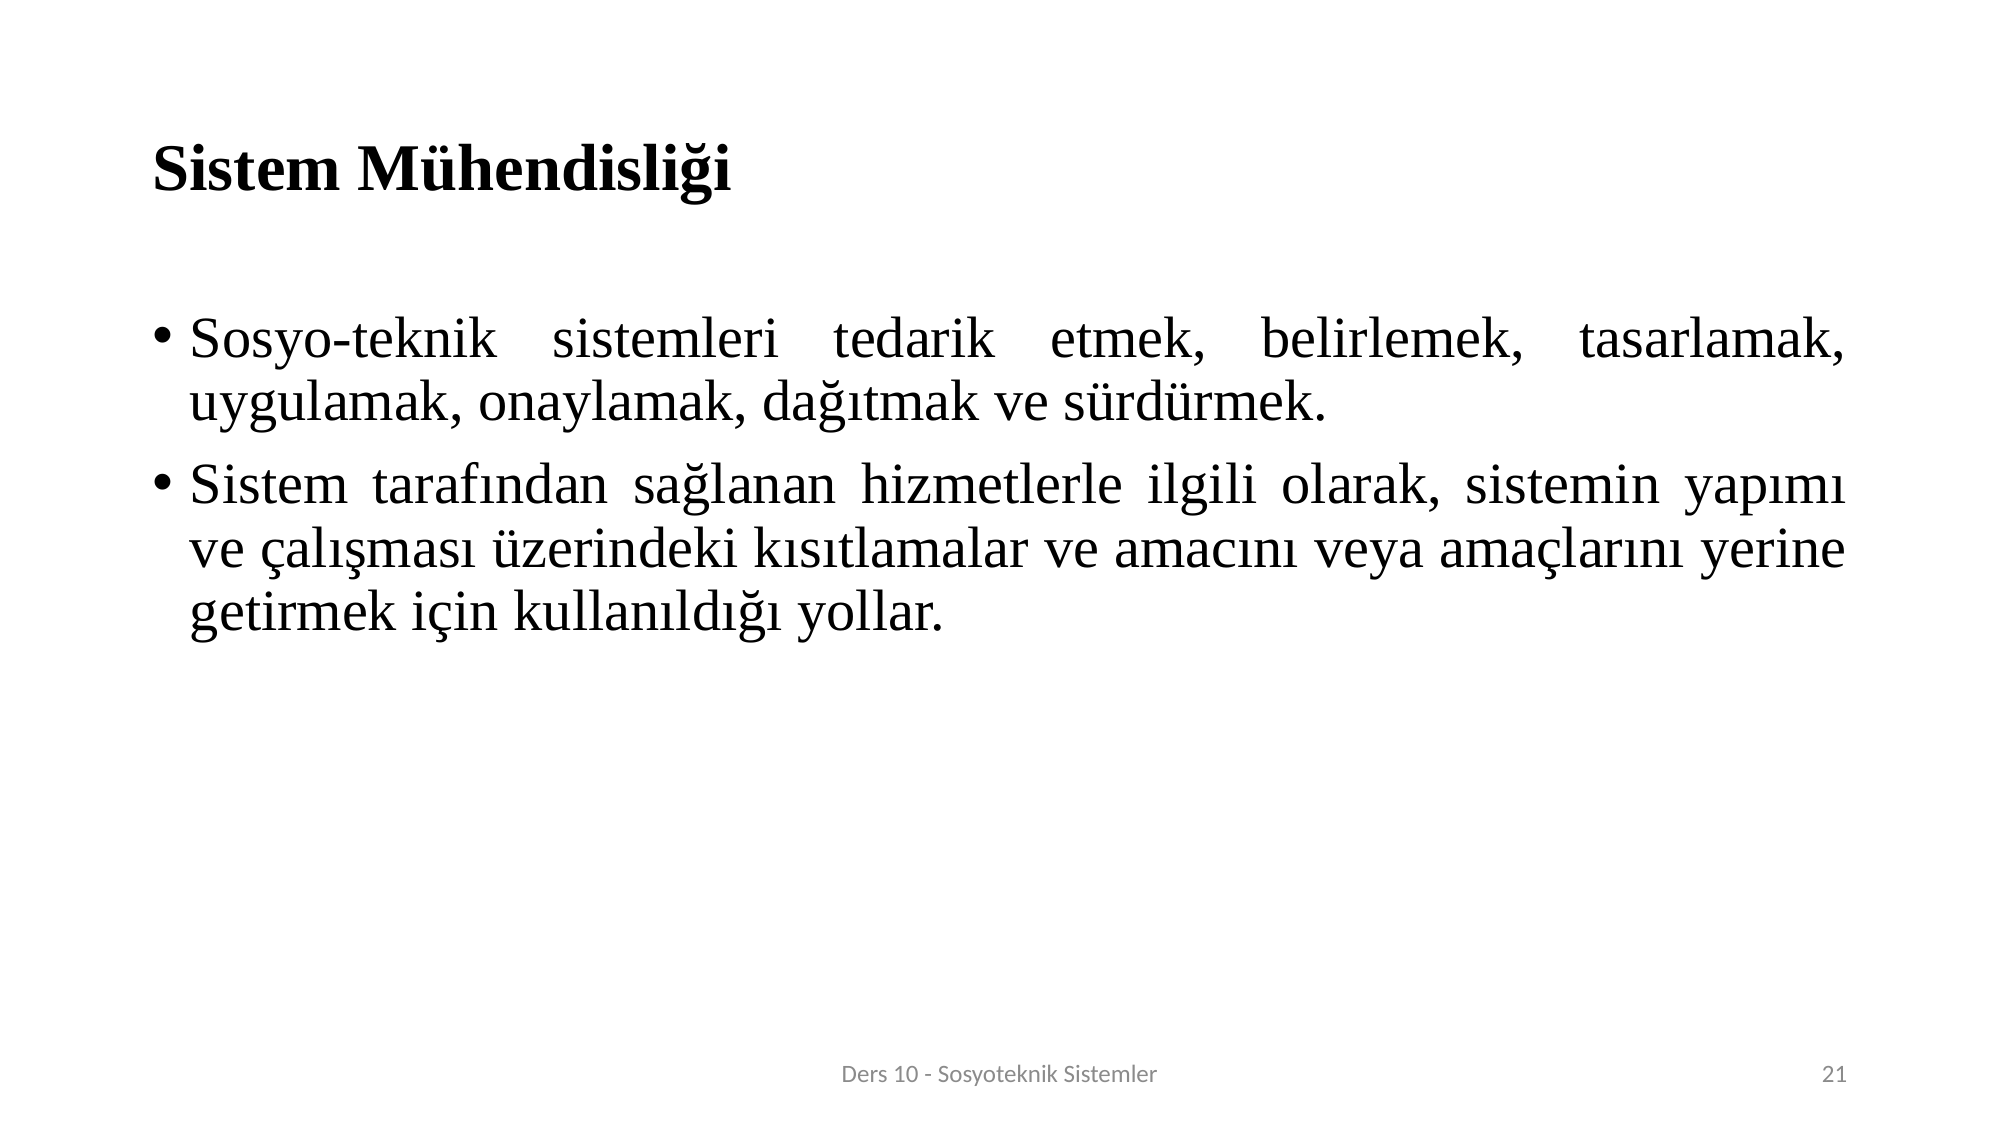

# Sistem Mühendisliği
Sosyo-teknik sistemleri tedarik etmek, belirlemek, tasarlamak, uygulamak, onaylamak, dağıtmak ve sürdürmek.
Sistem tarafından sağlanan hizmetlerle ilgili olarak, sistemin yapımı ve çalışması üzerindeki kısıtlamalar ve amacını veya amaçlarını yerine getirmek için kullanıldığı yollar.
Ders 10 - Sosyoteknik Sistemler
21